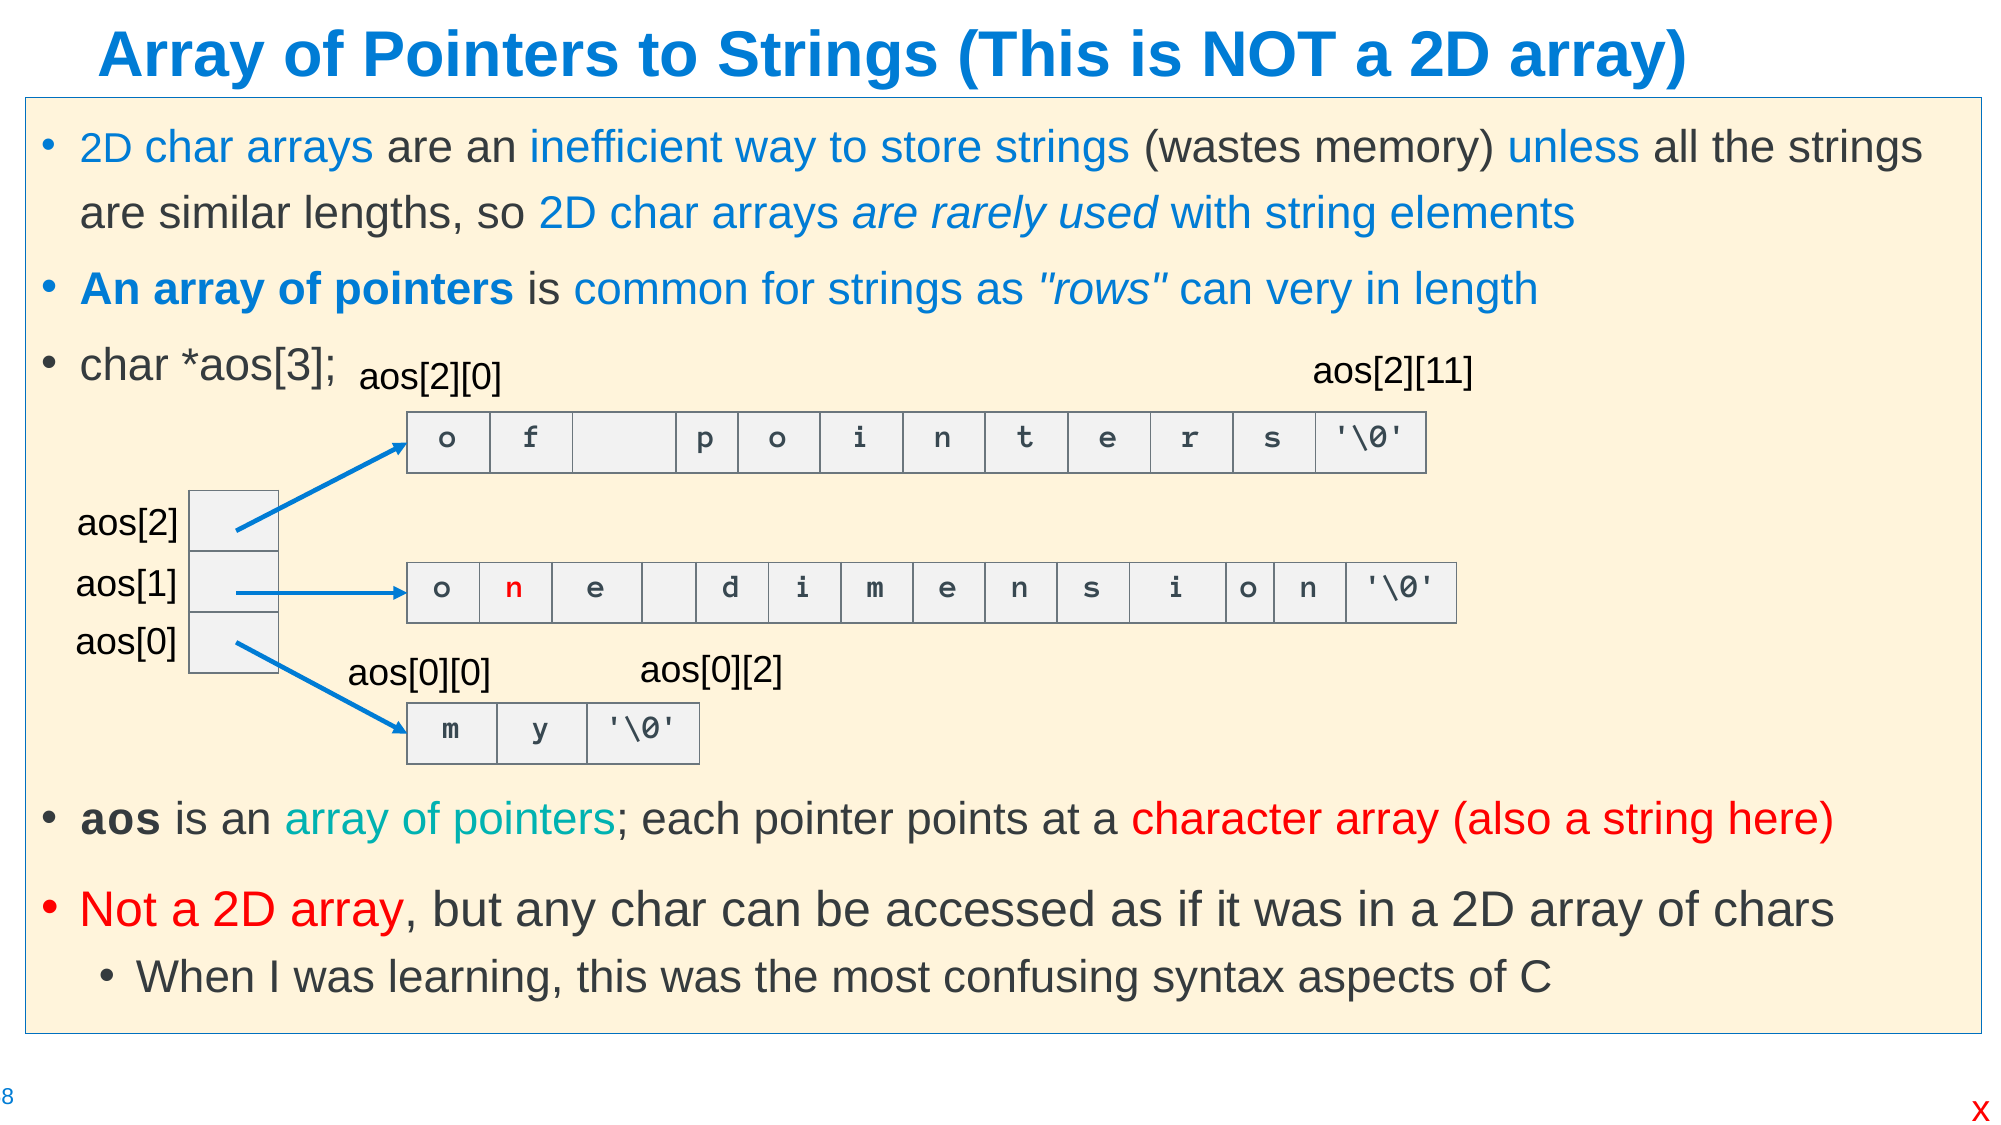

# Array of Pointers to Strings (This is NOT a 2D array)
2D char arrays are an inefficient way to store strings (wastes memory) unless all the strings are similar lengths, so 2D char arrays are rarely used with string elements
An array of pointers is common for strings as "rows" can very in length
char *aos[3];

aos is an array of pointers; each pointer points at a character array (also a string here)
Not a 2D array, but any char can be accessed as if it was in a 2D array of chars
When I was learning, this was the most confusing syntax aspects of C
aos[2][11]
aos[2][0]
| o | f |  | p | o | i | n | t | e | r | s | '\0' |
| --- | --- | --- | --- | --- | --- | --- | --- | --- | --- | --- | --- |
aos[2]
aos[1]
aos[0]
|  |
| --- |
|  |
|  |
| o | n | e |  | d | i | m | e | n | s | i | o | n | '\0' |
| --- | --- | --- | --- | --- | --- | --- | --- | --- | --- | --- | --- | --- | --- |
aos[0][2]
aos[0][0]
| m | y | '\0' |
| --- | --- | --- |
x